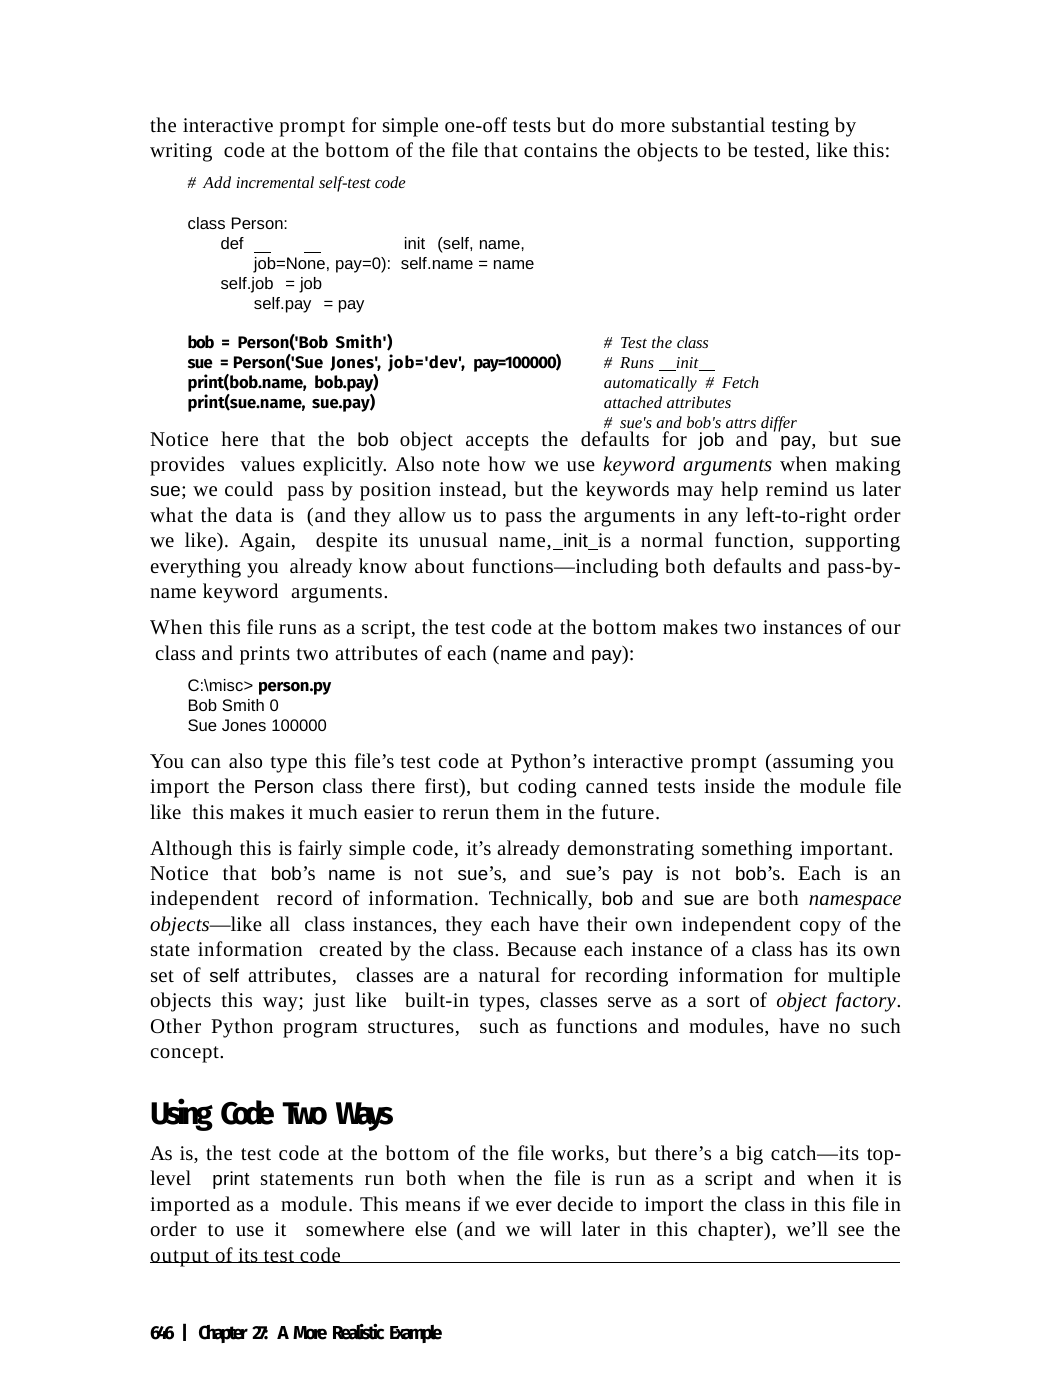

the interactive prompt for simple one-off tests but do more substantial testing by writing  code at the bottom of the file that contains the objects to be tested, like this:
# Add incremental self-test code

class Person:
def		init (self, name, job=None, pay=0):  self.name = name
self.job = job  self.pay = pay

bob = Person('Bob Smith')
sue = Person('Sue Jones', job='dev', pay=100000)  print(bob.name, bob.pay)
print(sue.name, sue.pay)
# Test the class
# Runs     init     automatically  # Fetch attached attributes
# sue's and bob's attrs differ
Notice here that the bob object accepts the defaults for job and pay, but sue provides  values explicitly. Also note how we use keyword arguments when making sue; we could  pass by position instead, but the keywords may help remind us later what the data is  (and they allow us to pass the arguments in any left-to-right order we like). Again,  despite its unusual name, init is a normal function, supporting everything you  already know about functions—including both defaults and pass-by-name keyword  arguments.
When this file runs as a script, the test code at the bottom makes two instances of our  class and prints two attributes of each (name and pay):
C:\misc> person.py
Bob Smith 0
Sue Jones 100000
You can also type this file’s test code at Python’s interactive prompt (assuming you  import the Person class there first), but coding canned tests inside the module file like  this makes it much easier to rerun them in the future.
Although this is fairly simple code, it’s already demonstrating something important.  Notice that bob’s name is not sue’s, and sue’s pay is not bob’s. Each is an independent  record of information. Technically, bob and sue are both namespace objects—like all  class instances, they each have their own independent copy of the state information  created by the class. Because each instance of a class has its own set of self attributes,  classes are a natural for recording information for multiple objects this way; just like  built-in types, classes serve as a sort of object factory. Other Python program structures,  such as functions and modules, have no such concept.

Using Code Two Ways
As is, the test code at the bottom of the file works, but there’s a big catch—its top-level  print statements run both when the file is run as a script and when it is imported as a  module. This means if we ever decide to import the class in this file in order to use it  somewhere else (and we will later in this chapter), we’ll see the output of its test code

646  |  Chapter 27:  A More Realistic Example